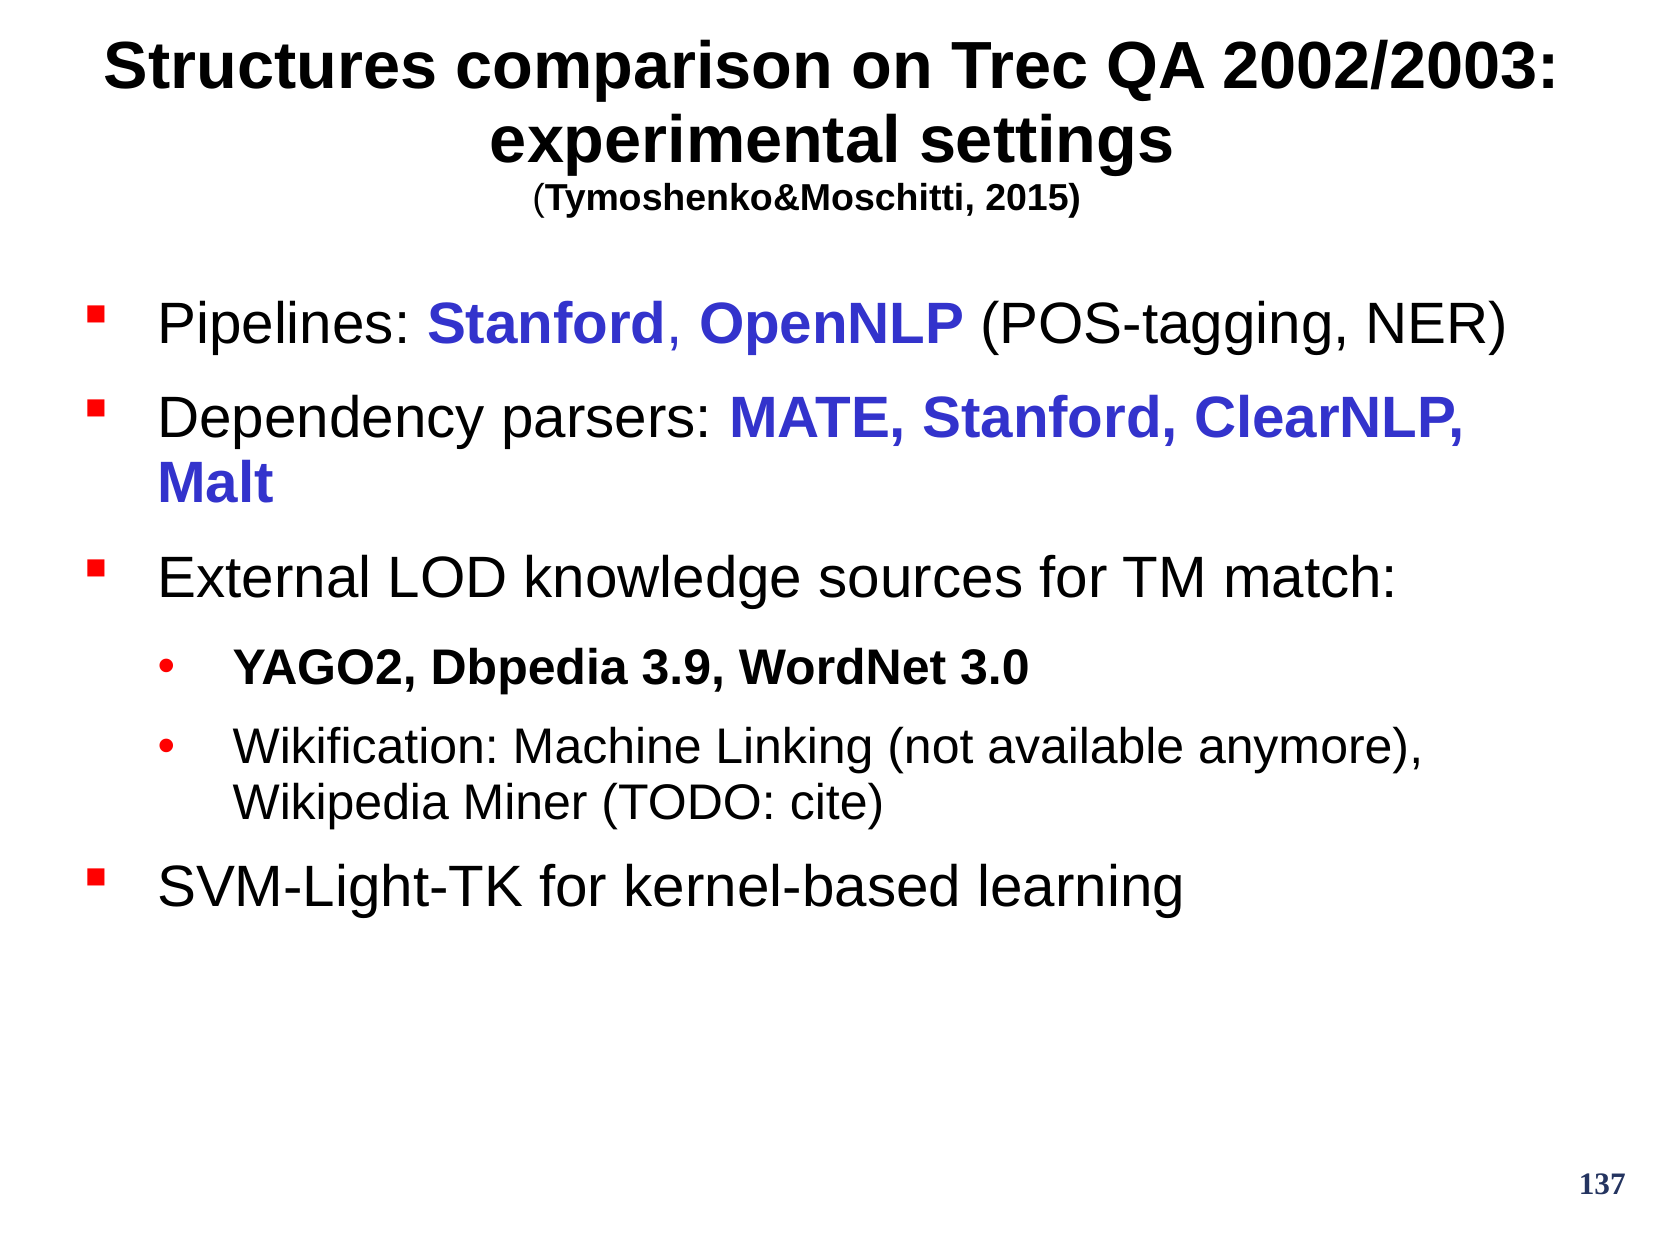

# Structures comparison on Trec QA 2002/2003: experimental settings
(Tymoshenko&Moschitti, 2015)
Pipelines: Stanford, OpenNLP (POS-tagging, NER)
Dependency parsers: MATE, Stanford, ClearNLP, Malt
External LOD knowledge sources for TM match:
YAGO2, Dbpedia 3.9, WordNet 3.0
Wikification: Machine Linking (not available anymore), Wikipedia Miner (TODO: cite)
SVM-Light-TK for kernel-based learning

137